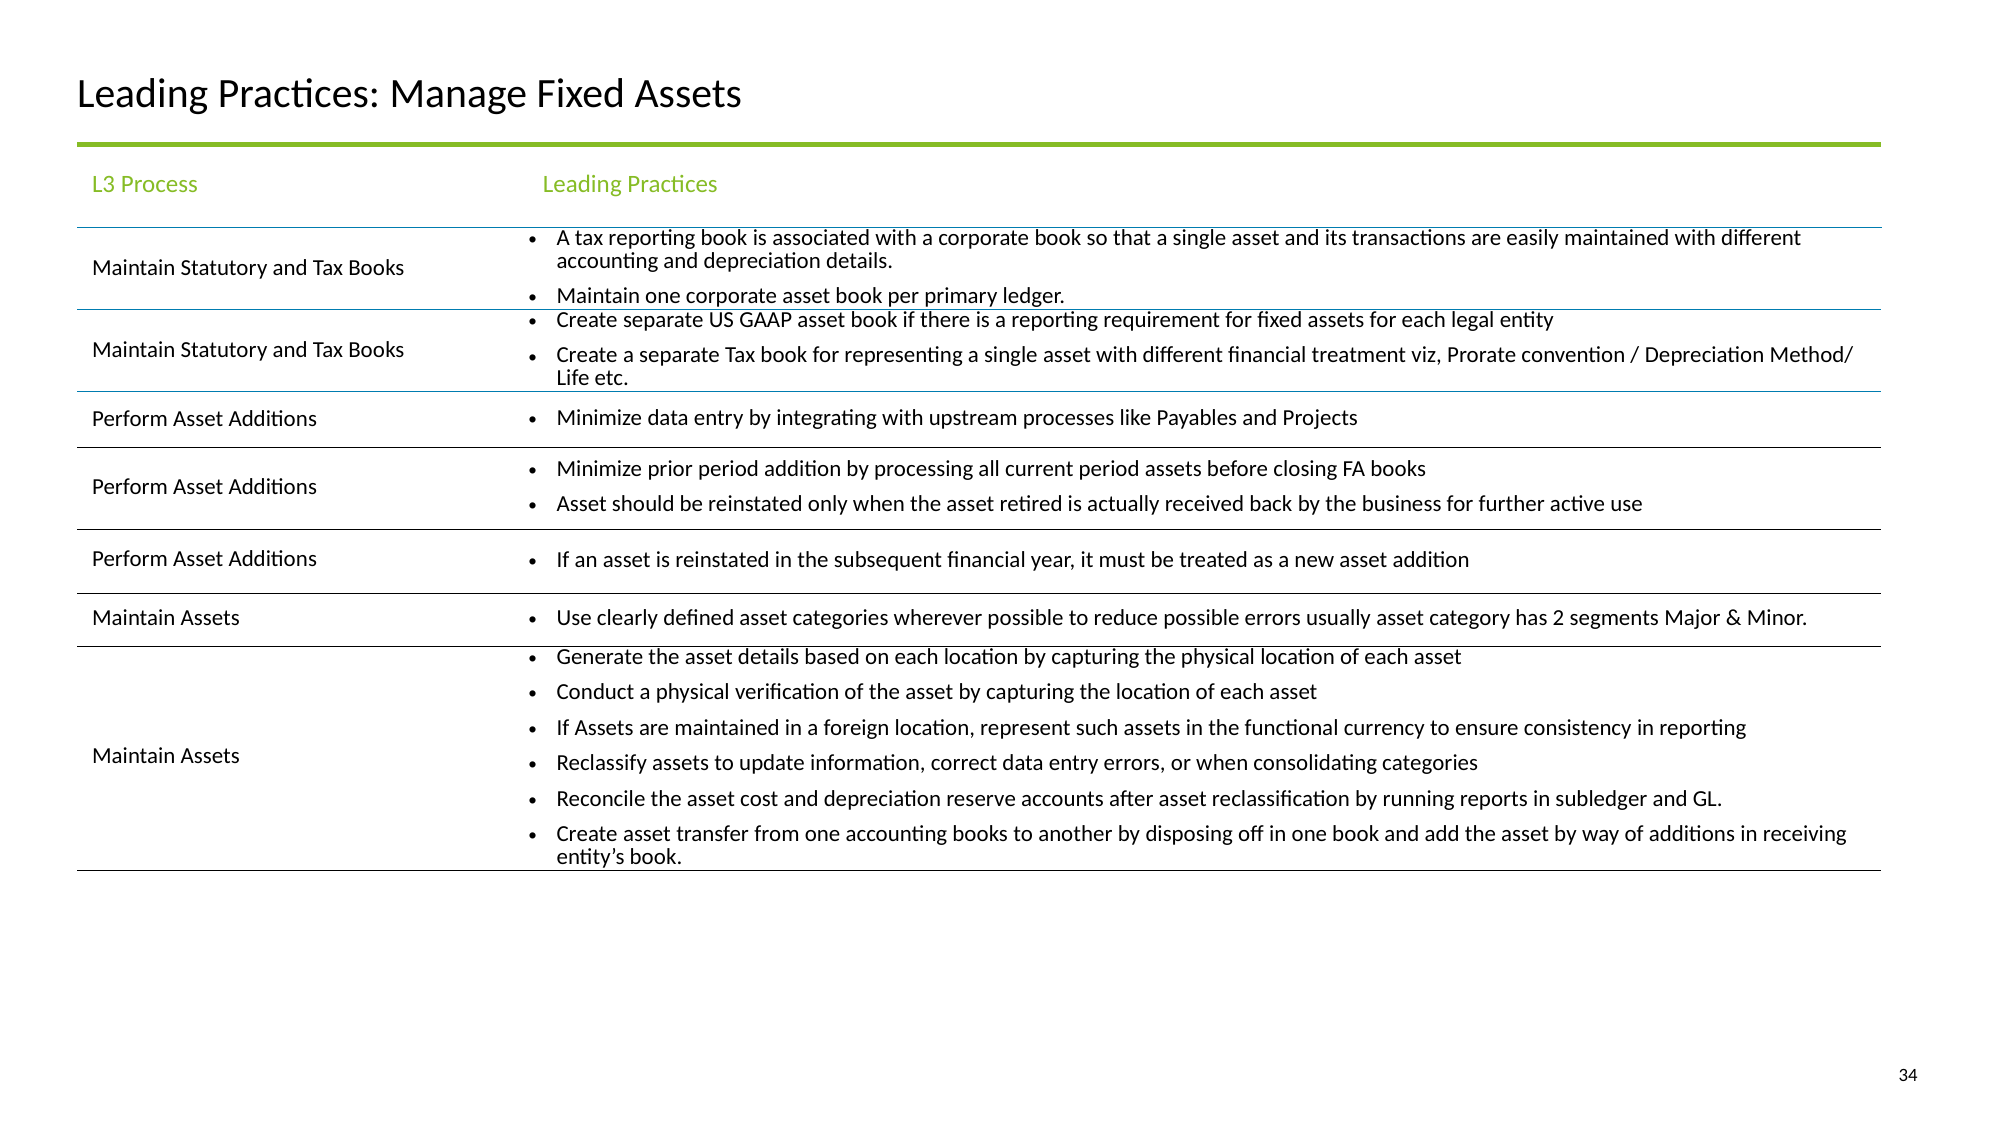

# Leading Practices: Manage Fixed Assets
| L3 Process | Leading Practices |
| --- | --- |
| Maintain Statutory and Tax Books | A tax reporting book is associated with a corporate book so that a single asset and its transactions are easily maintained with different accounting and depreciation details. Maintain one corporate asset book per primary ledger. |
| Maintain Statutory and Tax Books | Create separate US GAAP asset book if there is a reporting requirement for fixed assets for each legal entity Create a separate Tax book for representing a single asset with different financial treatment viz, Prorate convention / Depreciation Method/ Life etc. |
| Perform Asset Additions | Minimize data entry by integrating with upstream processes like Payables and Projects |
| Perform Asset Additions | Minimize prior period addition by processing all current period assets before closing FA books Asset should be reinstated only when the asset retired is actually received back by the business for further active use |
| Perform Asset Additions | If an asset is reinstated in the subsequent financial year, it must be treated as a new asset addition |
| Maintain Assets | Use clearly defined asset categories wherever possible to reduce possible errors usually asset category has 2 segments Major & Minor. |
| Maintain Assets | Generate the asset details based on each location by capturing the physical location of each asset Conduct a physical verification of the asset by capturing the location of each asset If Assets are maintained in a foreign location, represent such assets in the functional currency to ensure consistency in reporting Reclassify assets to update information, correct data entry errors, or when consolidating categories Reconcile the asset cost and depreciation reserve accounts after asset reclassification by running reports in subledger and GL. Create asset transfer from one accounting books to another by disposing off in one book and add the asset by way of additions in receiving entity’s book. |